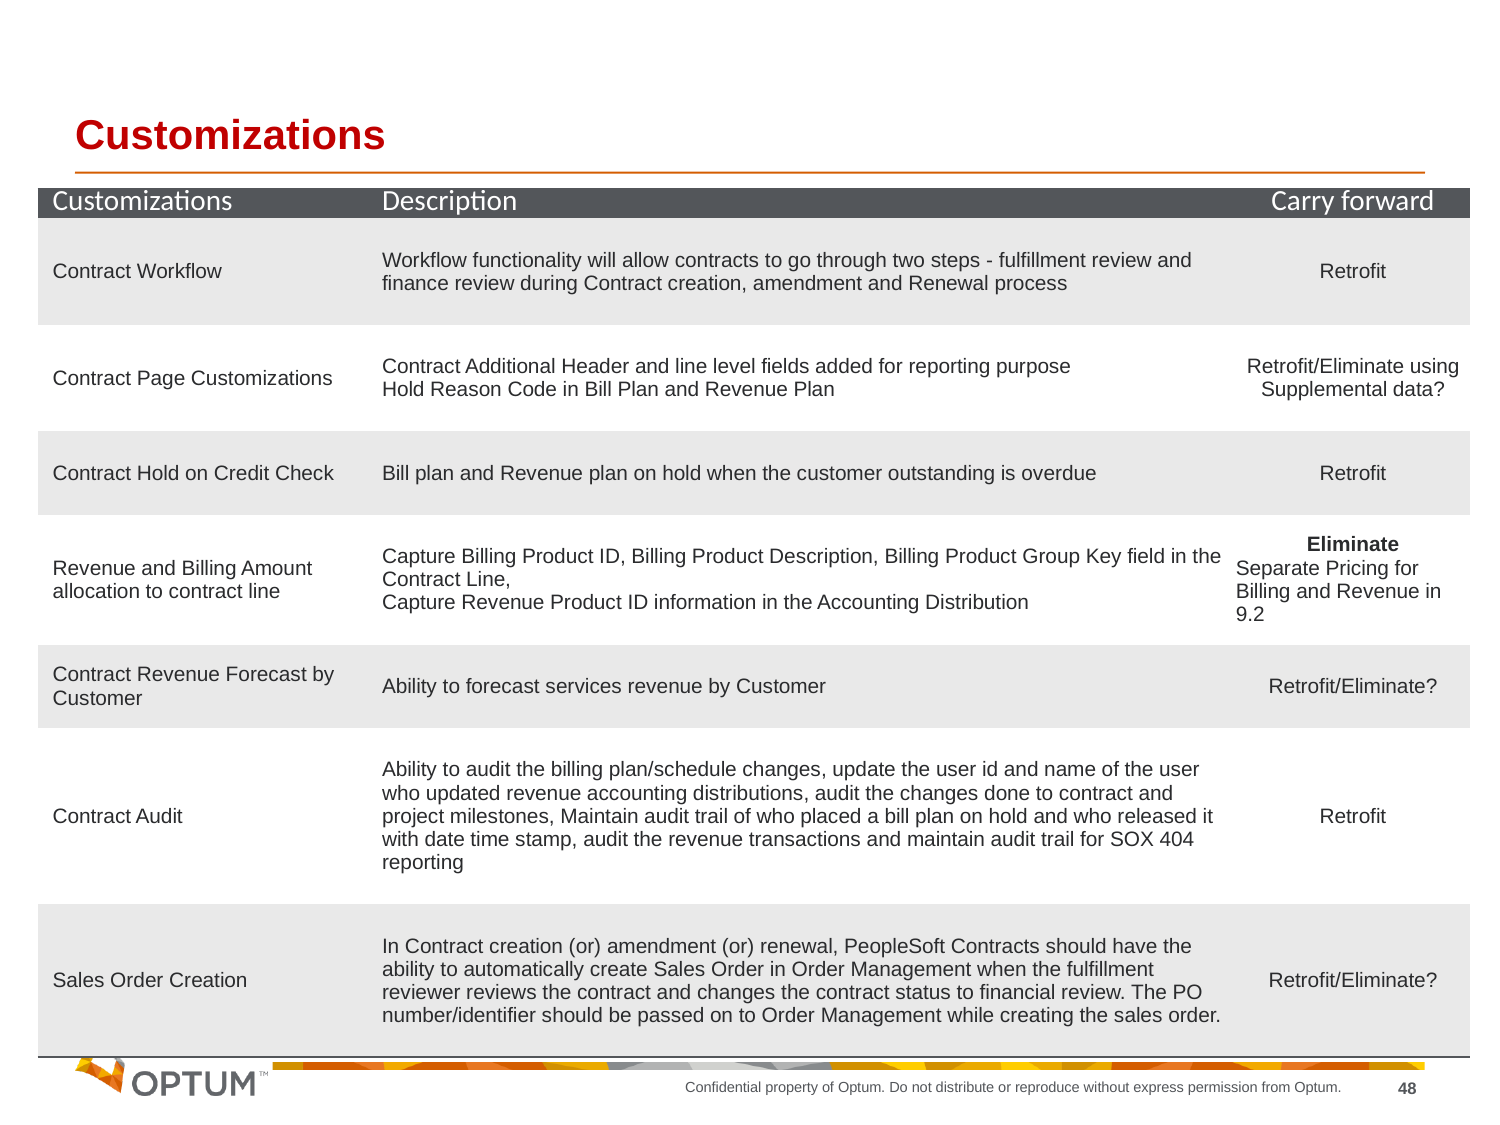

# Customizations
| Customizations | Description | Carry forward |
| --- | --- | --- |
| Contract Workflow | Workflow functionality will allow contracts to go through two steps - fulfillment review and finance review during Contract creation, amendment and Renewal process | Retrofit |
| Contract Page Customizations | Contract Additional Header and line level fields added for reporting purpose Hold Reason Code in Bill Plan and Revenue Plan | Retrofit/Eliminate using Supplemental data? |
| Contract Hold on Credit Check | Bill plan and Revenue plan on hold when the customer outstanding is overdue | Retrofit |
| Revenue and Billing Amount allocation to contract line | Capture Billing Product ID, Billing Product Description, Billing Product Group Key field in the Contract Line, Capture Revenue Product ID information in the Accounting Distribution | Eliminate Separate Pricing for Billing and Revenue in 9.2 |
| Contract Revenue Forecast by Customer | Ability to forecast services revenue by Customer | Retrofit/Eliminate? |
| Contract Audit | Ability to audit the billing plan/schedule changes, update the user id and name of the user who updated revenue accounting distributions, audit the changes done to contract and project milestones, Maintain audit trail of who placed a bill plan on hold and who released it with date time stamp, audit the revenue transactions and maintain audit trail for SOX 404 reporting | Retrofit |
| Sales Order Creation | In Contract creation (or) amendment (or) renewal, PeopleSoft Contracts should have the ability to automatically create Sales Order in Order Management when the fulfillment reviewer reviews the contract and changes the contract status to financial review. The PO number/identifier should be passed on to Order Management while creating the sales order. | Retrofit/Eliminate? |